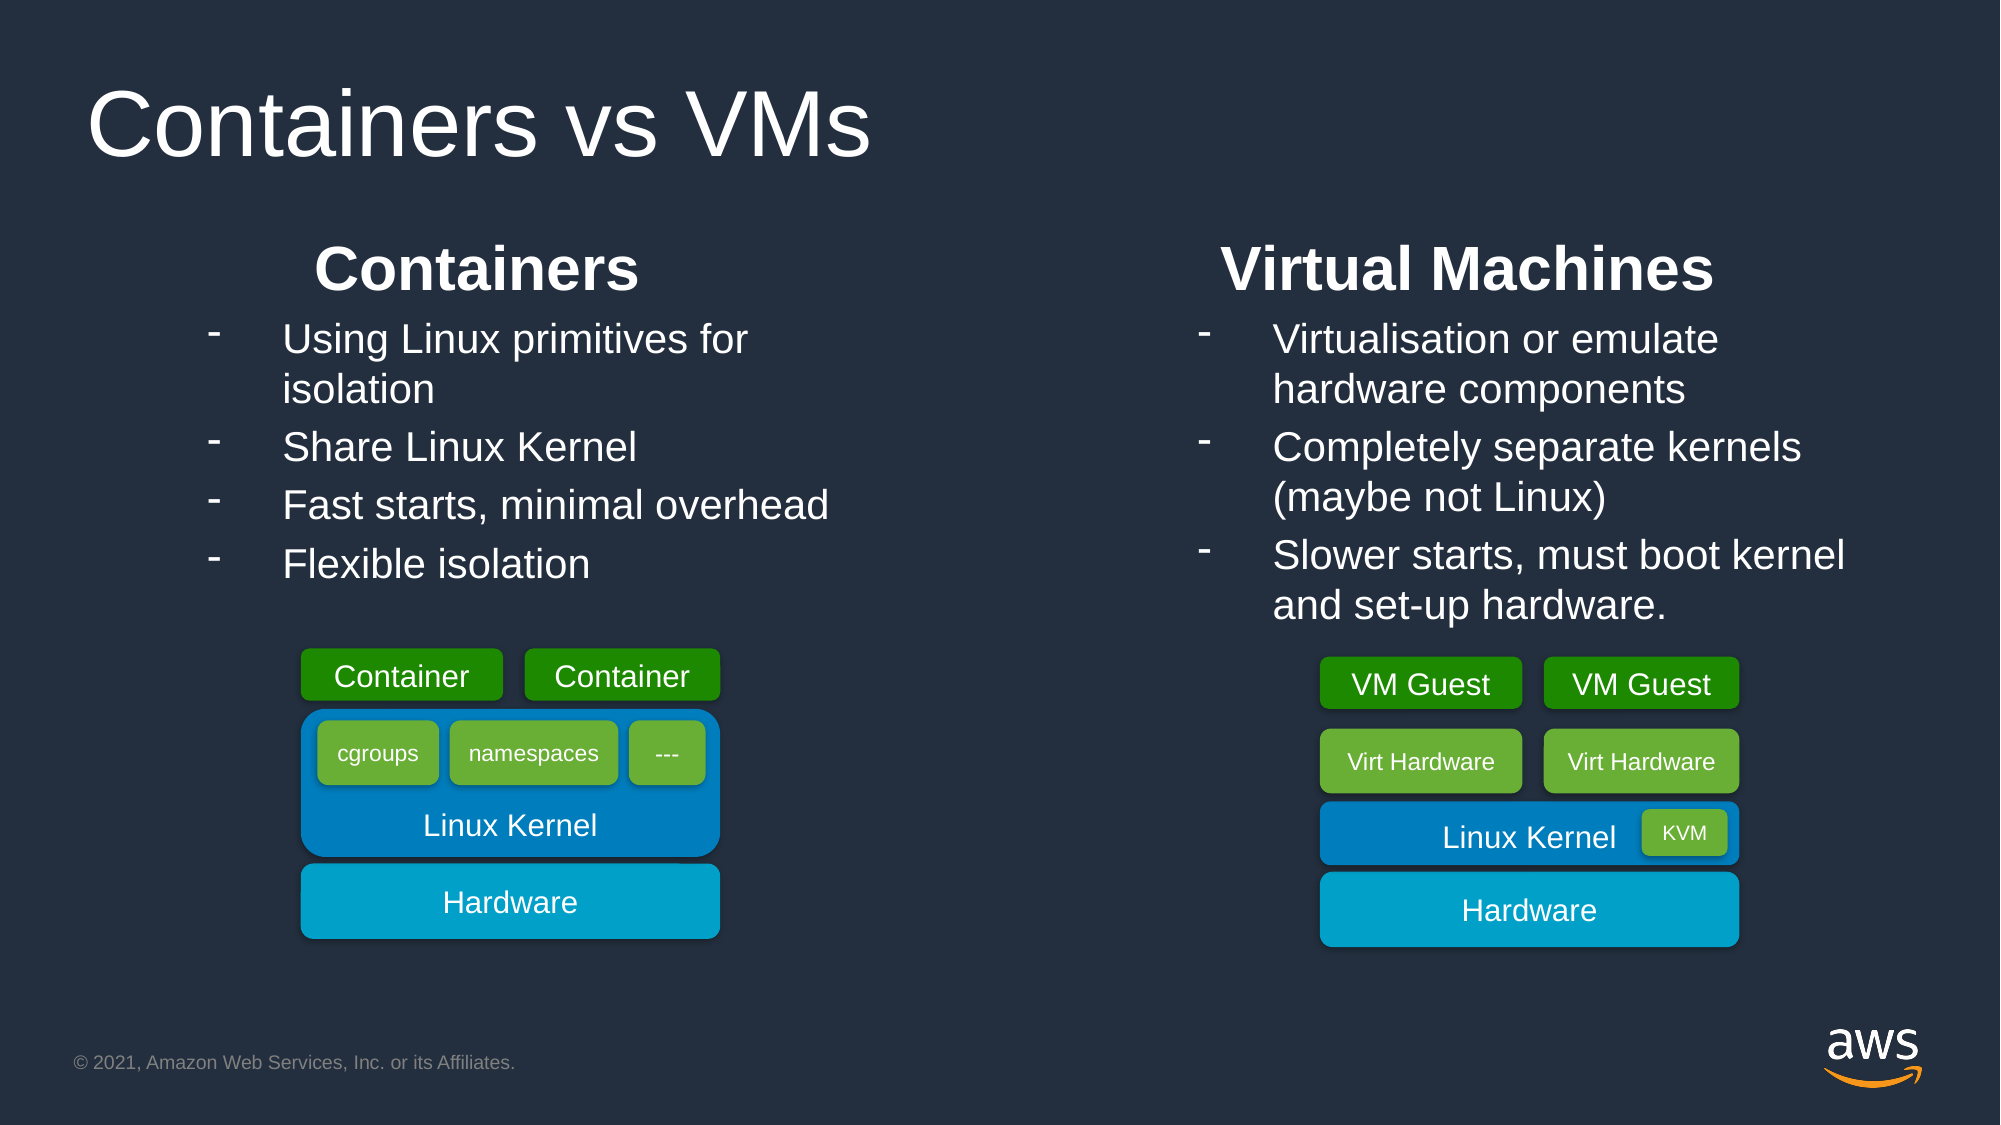

Containers vs VMs
Containers
Using Linux primitives for isolation
Share Linux Kernel
Fast starts, minimal overhead
Flexible isolation
Virtual Machines
Virtualisation or emulate hardware components
Completely separate kernels (maybe not Linux)
Slower starts, must boot kernel and set-up hardware.
Container
Container
VM Guest
VM Guest
Linux Kernel
---
cgroups
namespaces
Virt Hardware
Virt Hardware
Linux Kernel
KVM
Hardware
Hardware